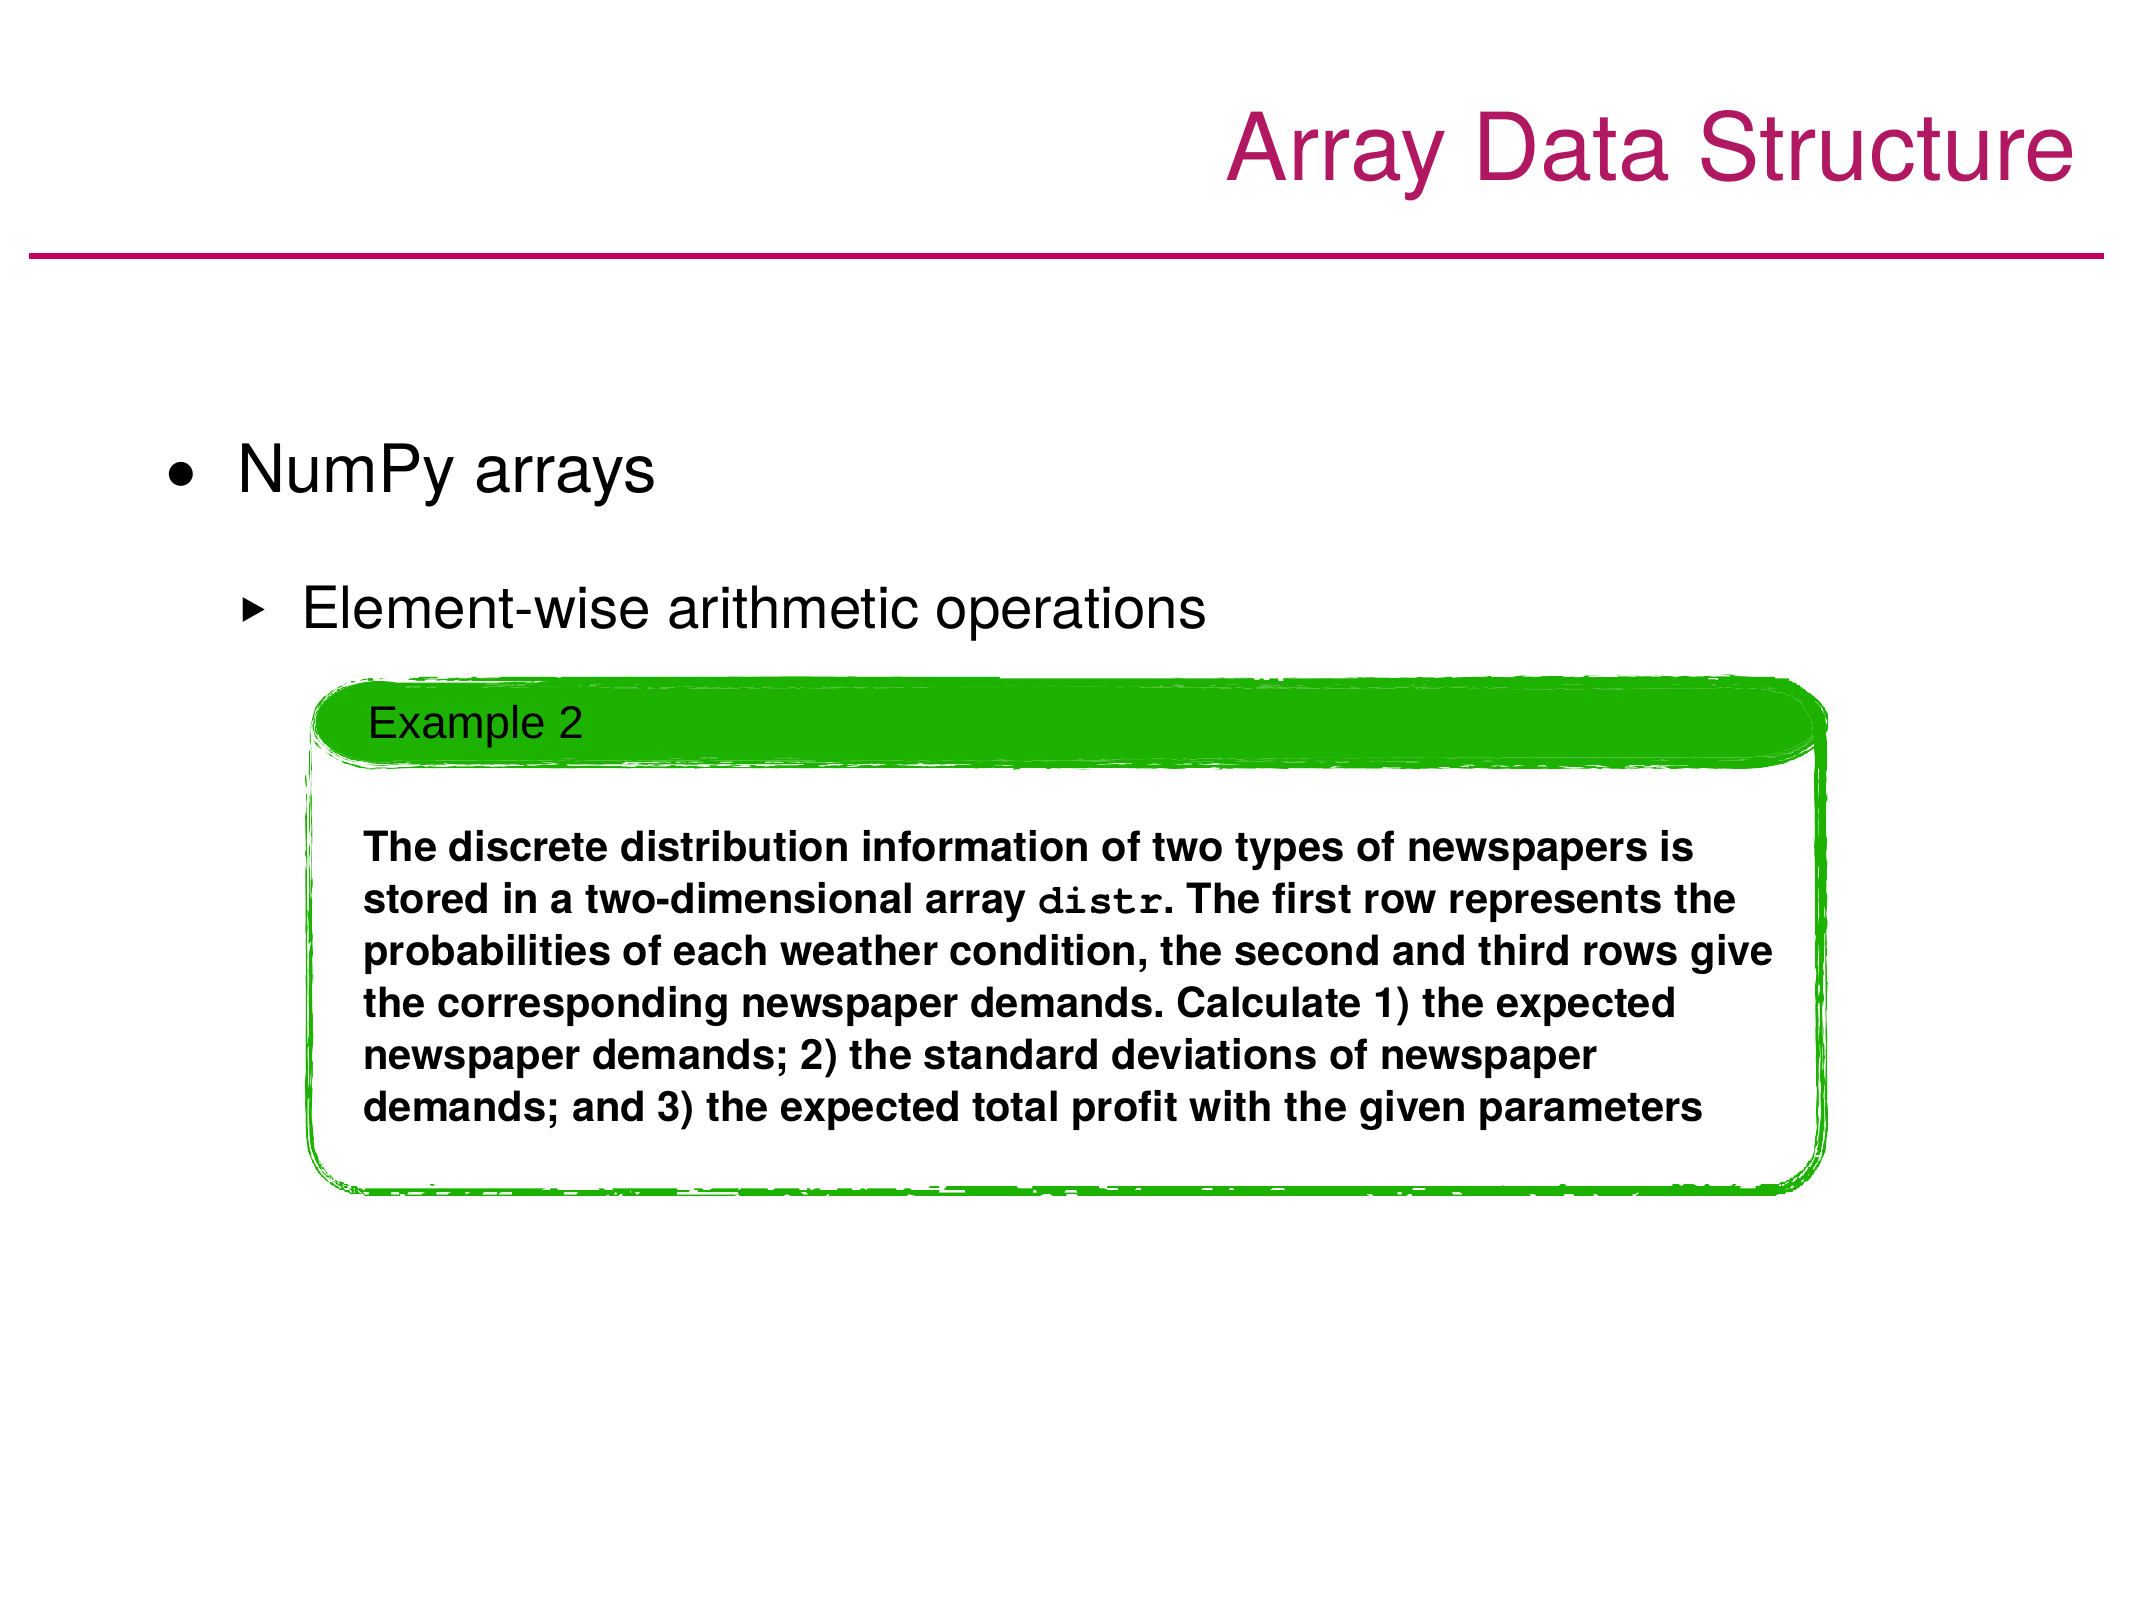

# Array Data Structure

NumPy arrays
Element-wise arithmetic operations
Example 2

The discrete distribution information of two types of newspapers is stored in a two-dimensional array distr. The first row represents the probabilities of each weather condition, the second and third rows give the corresponding newspaper demands. Calculate 1) the expected newspaper demands; 2) the standard deviations of newspaper demands; and 3) the expected total profit with the given parameters